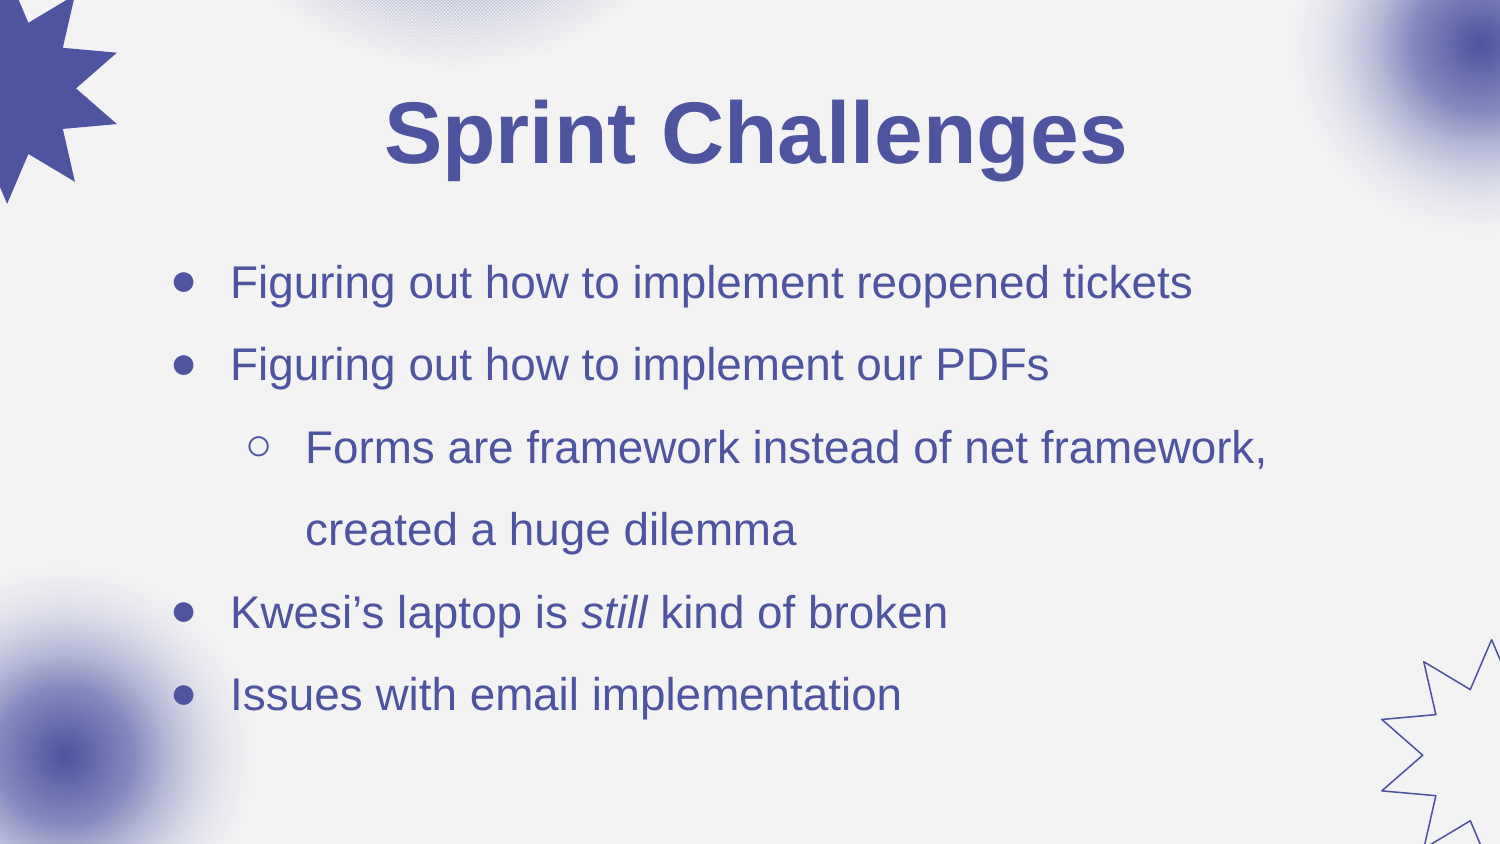

# Sprint Challenges
Figuring out how to implement reopened tickets
Figuring out how to implement our PDFs
Forms are framework instead of net framework, created a huge dilemma
Kwesi’s laptop is still kind of broken
Issues with email implementation